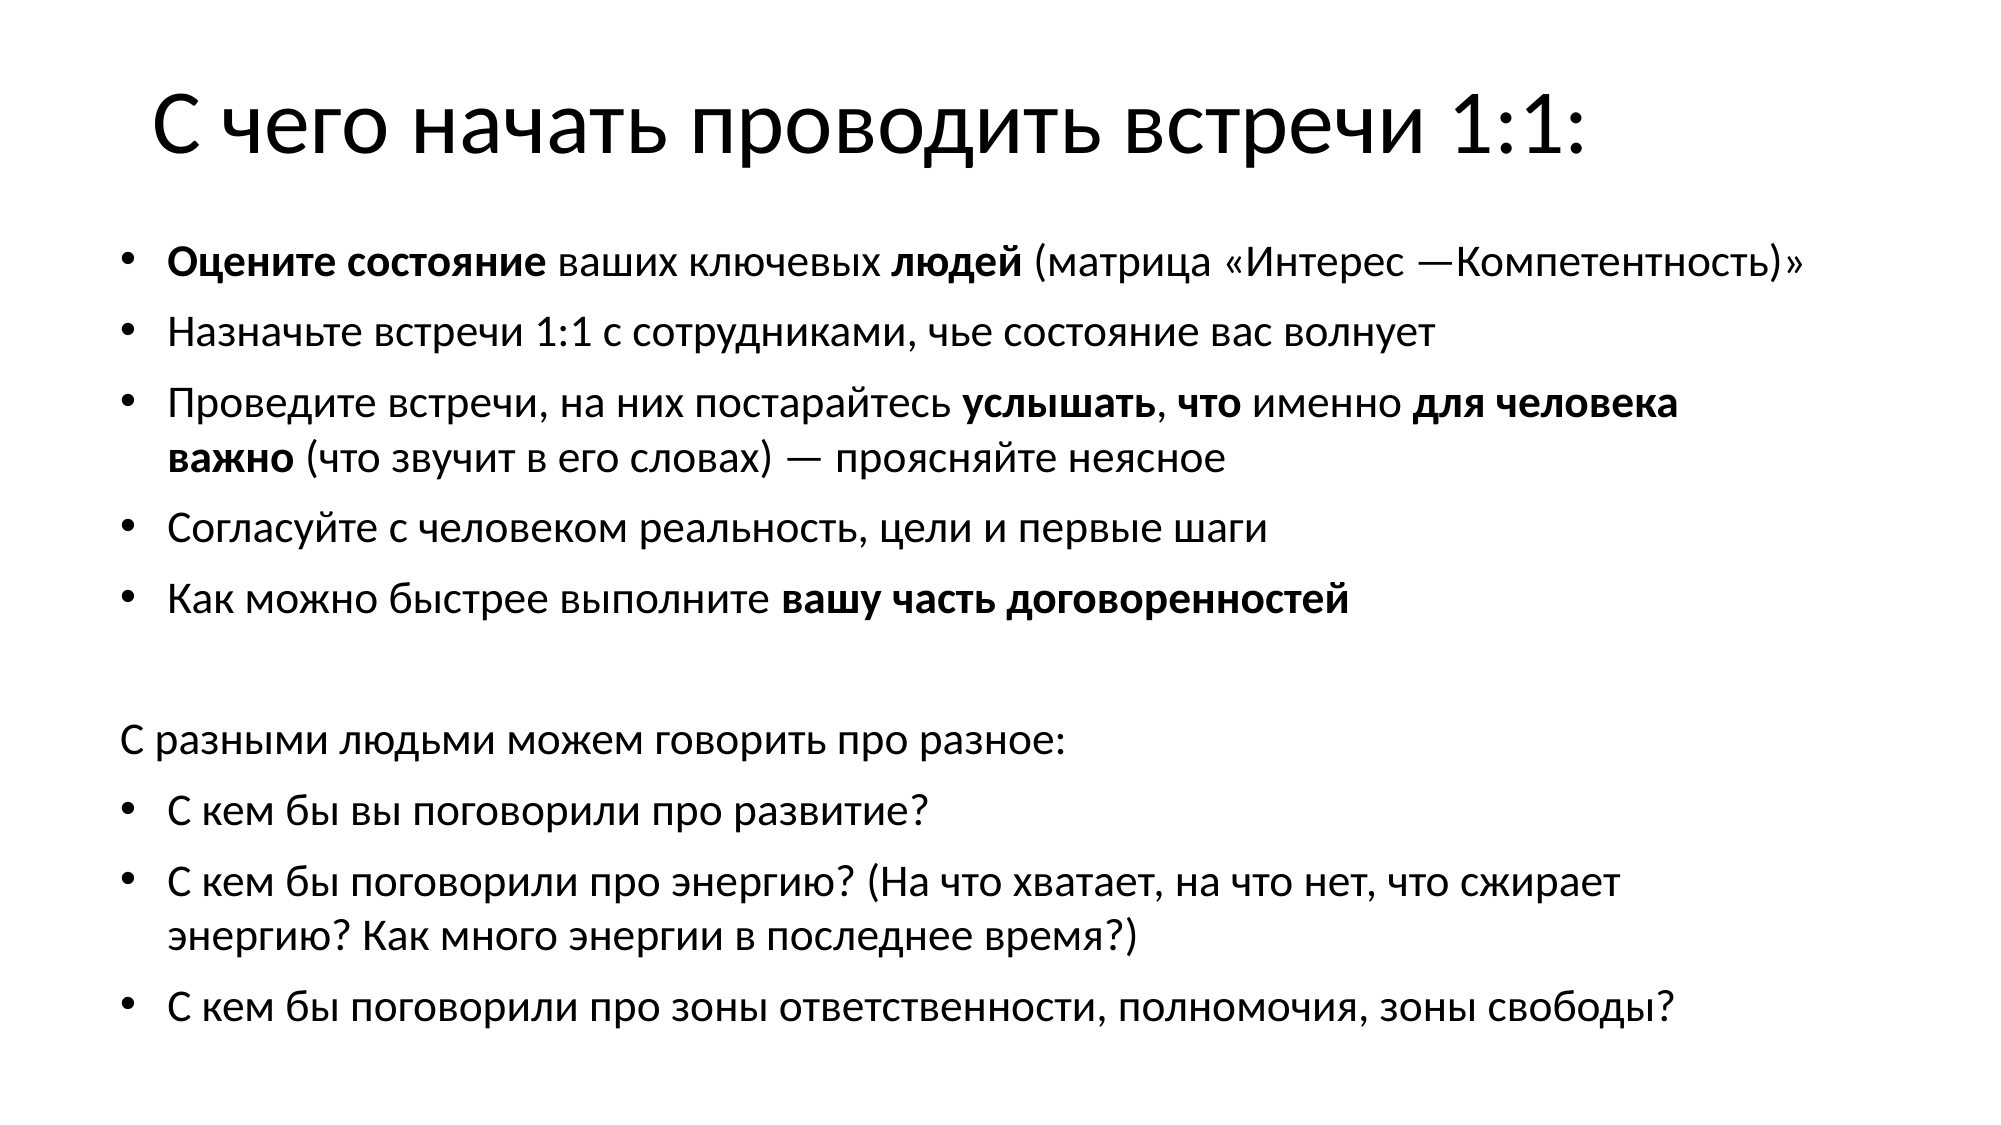

# С чего начать проводить встречи 1:1:
Оцените состояние ваших ключевых людей (матрица «Интерес —Компетентность)»
Назначьте встречи 1:1 с сотрудниками, чье состояние вас волнует
Проведите встречи, на них постарайтесь услышать, что именно для человека важно (что звучит в его словах) — проясняйте неясное
Согласуйте с человеком реальность, цели и первые шаги
Как можно быстрее выполните вашу часть договоренностей

С разными людьми можем говорить про разное:
С кем бы вы поговорили про развитие?
С кем бы поговорили про энергию? (На что хватает, на что нет, что сжирает энергию? Как много энергии в последнее время?)
С кем бы поговорили про зоны ответственности, полномочия, зоны свободы?